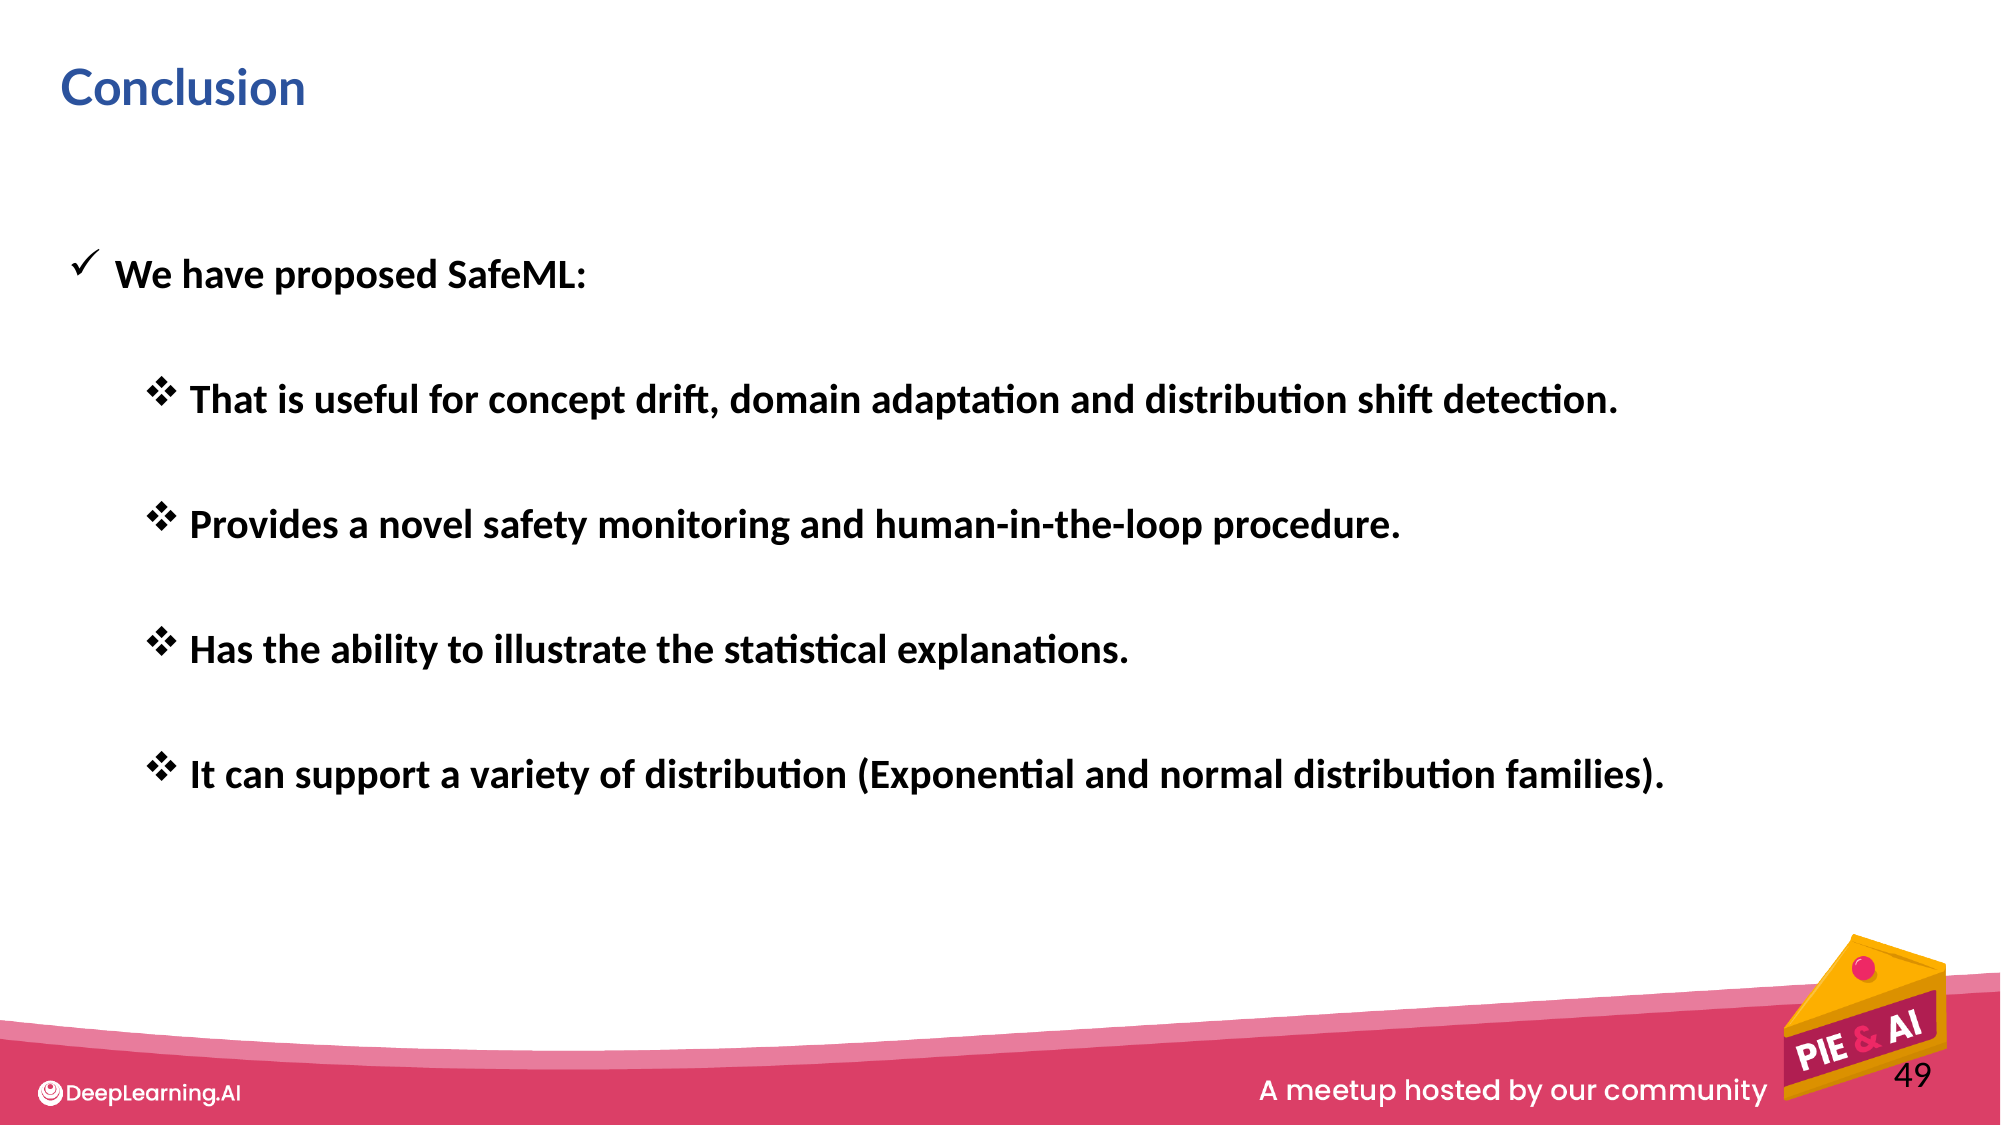

Conclusion
We have proposed SafeML:
That is useful for concept drift, domain adaptation and distribution shift detection.
Provides a novel safety monitoring and human-in-the-loop procedure.
Has the ability to illustrate the statistical explanations.
It can support a variety of distribution (Exponential and normal distribution families).
49